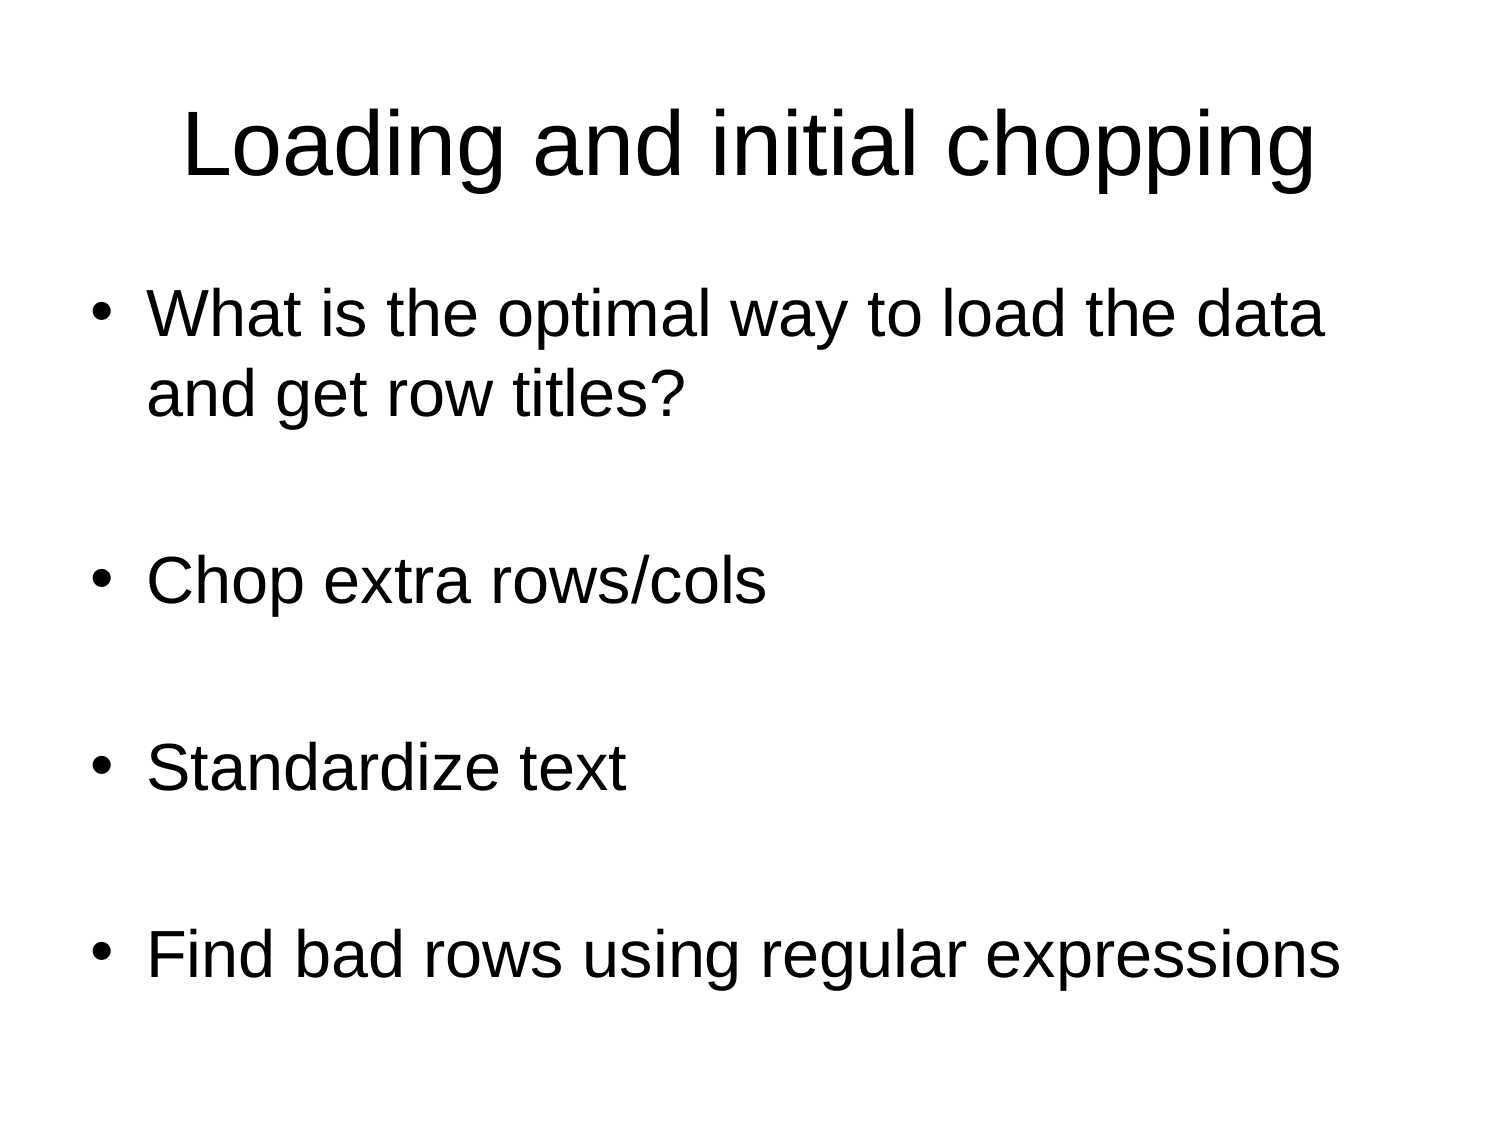

# Loading and initial chopping
What is the optimal way to load the data and get row titles?

Chop extra rows/cols

Standardize text

Find bad rows using regular expressions